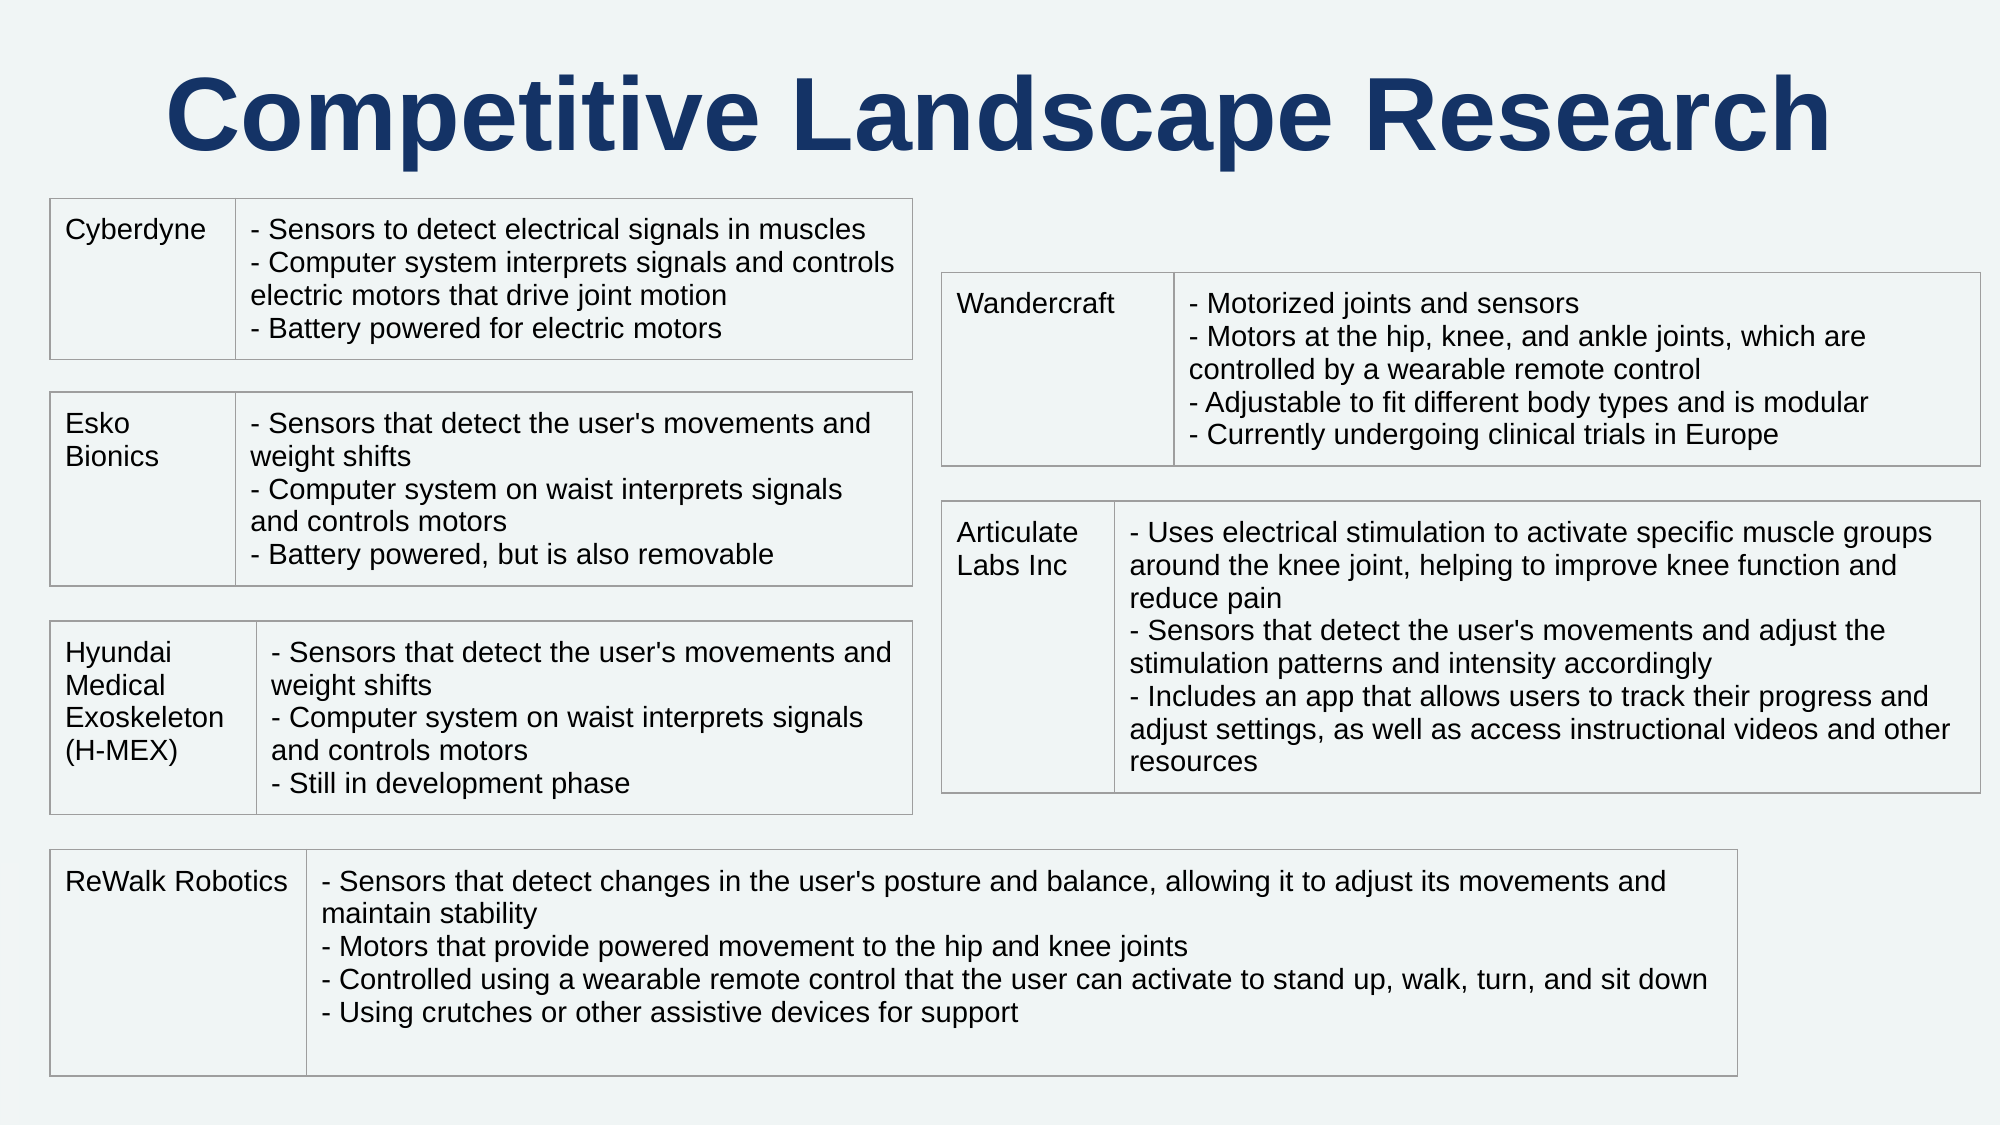

# Competitive Landscape Research
| Cyberdyne | - Sensors to detect electrical signals in muscles - Computer system interprets signals and controls electric motors that drive joint motion - Battery powered for electric motors |
| --- | --- |
| Wandercraft | - Motorized joints and sensors - Motors at the hip, knee, and ankle joints, which are controlled by a wearable remote control - Adjustable to fit different body types and is modular - Currently undergoing clinical trials in Europe |
| --- | --- |
| Esko Bionics | - Sensors that detect the user's movements and weight shifts - Computer system on waist interprets signals and controls motors - Battery powered, but is also removable |
| --- | --- |
| Articulate Labs Inc | - Uses electrical stimulation to activate specific muscle groups around the knee joint, helping to improve knee function and reduce pain - Sensors that detect the user's movements and adjust the stimulation patterns and intensity accordingly - Includes an app that allows users to track their progress and adjust settings, as well as access instructional videos and other resources |
| --- | --- |
| Hyundai Medical Exoskeleton (H-MEX) | - Sensors that detect the user's movements and weight shifts - Computer system on waist interprets signals and controls motors - Still in development phase |
| --- | --- |
| ReWalk Robotics | - Sensors that detect changes in the user's posture and balance, allowing it to adjust its movements and maintain stability - Motors that provide powered movement to the hip and knee joints - Controlled using a wearable remote control that the user can activate to stand up, walk, turn, and sit down - Using crutches or other assistive devices for support |
| --- | --- |